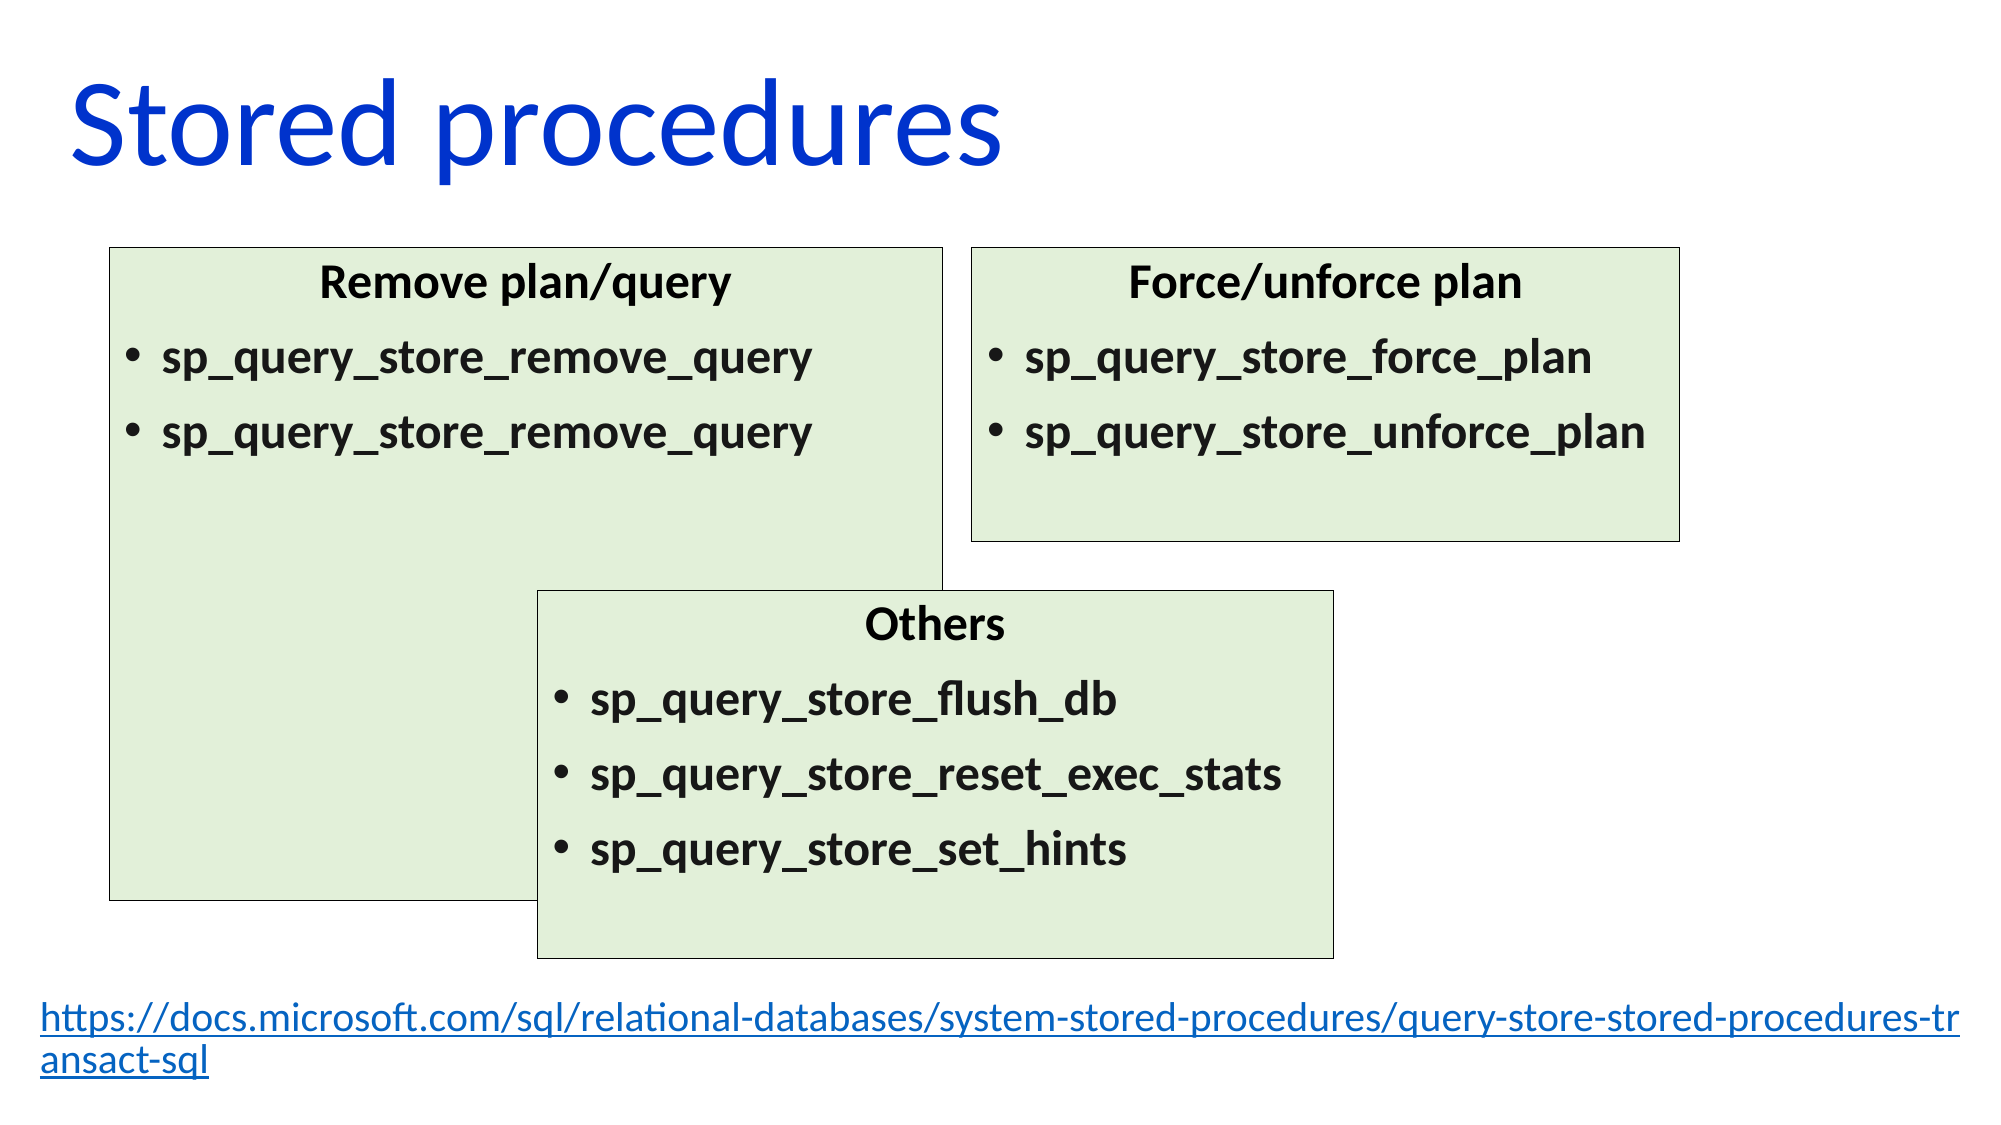

# Stored procedures
Remove plan/query
sp_query_store_remove_query
sp_query_store_remove_query

Force/unforce plan
sp_query_store_force_plan
sp_query_store_unforce_plan

Others
sp_query_store_flush_db
sp_query_store_reset_exec_stats
sp_query_store_set_hints

https://docs.microsoft.com/sql/relational-databases/system-stored-procedures/query-store-stored-procedures-transact-sql